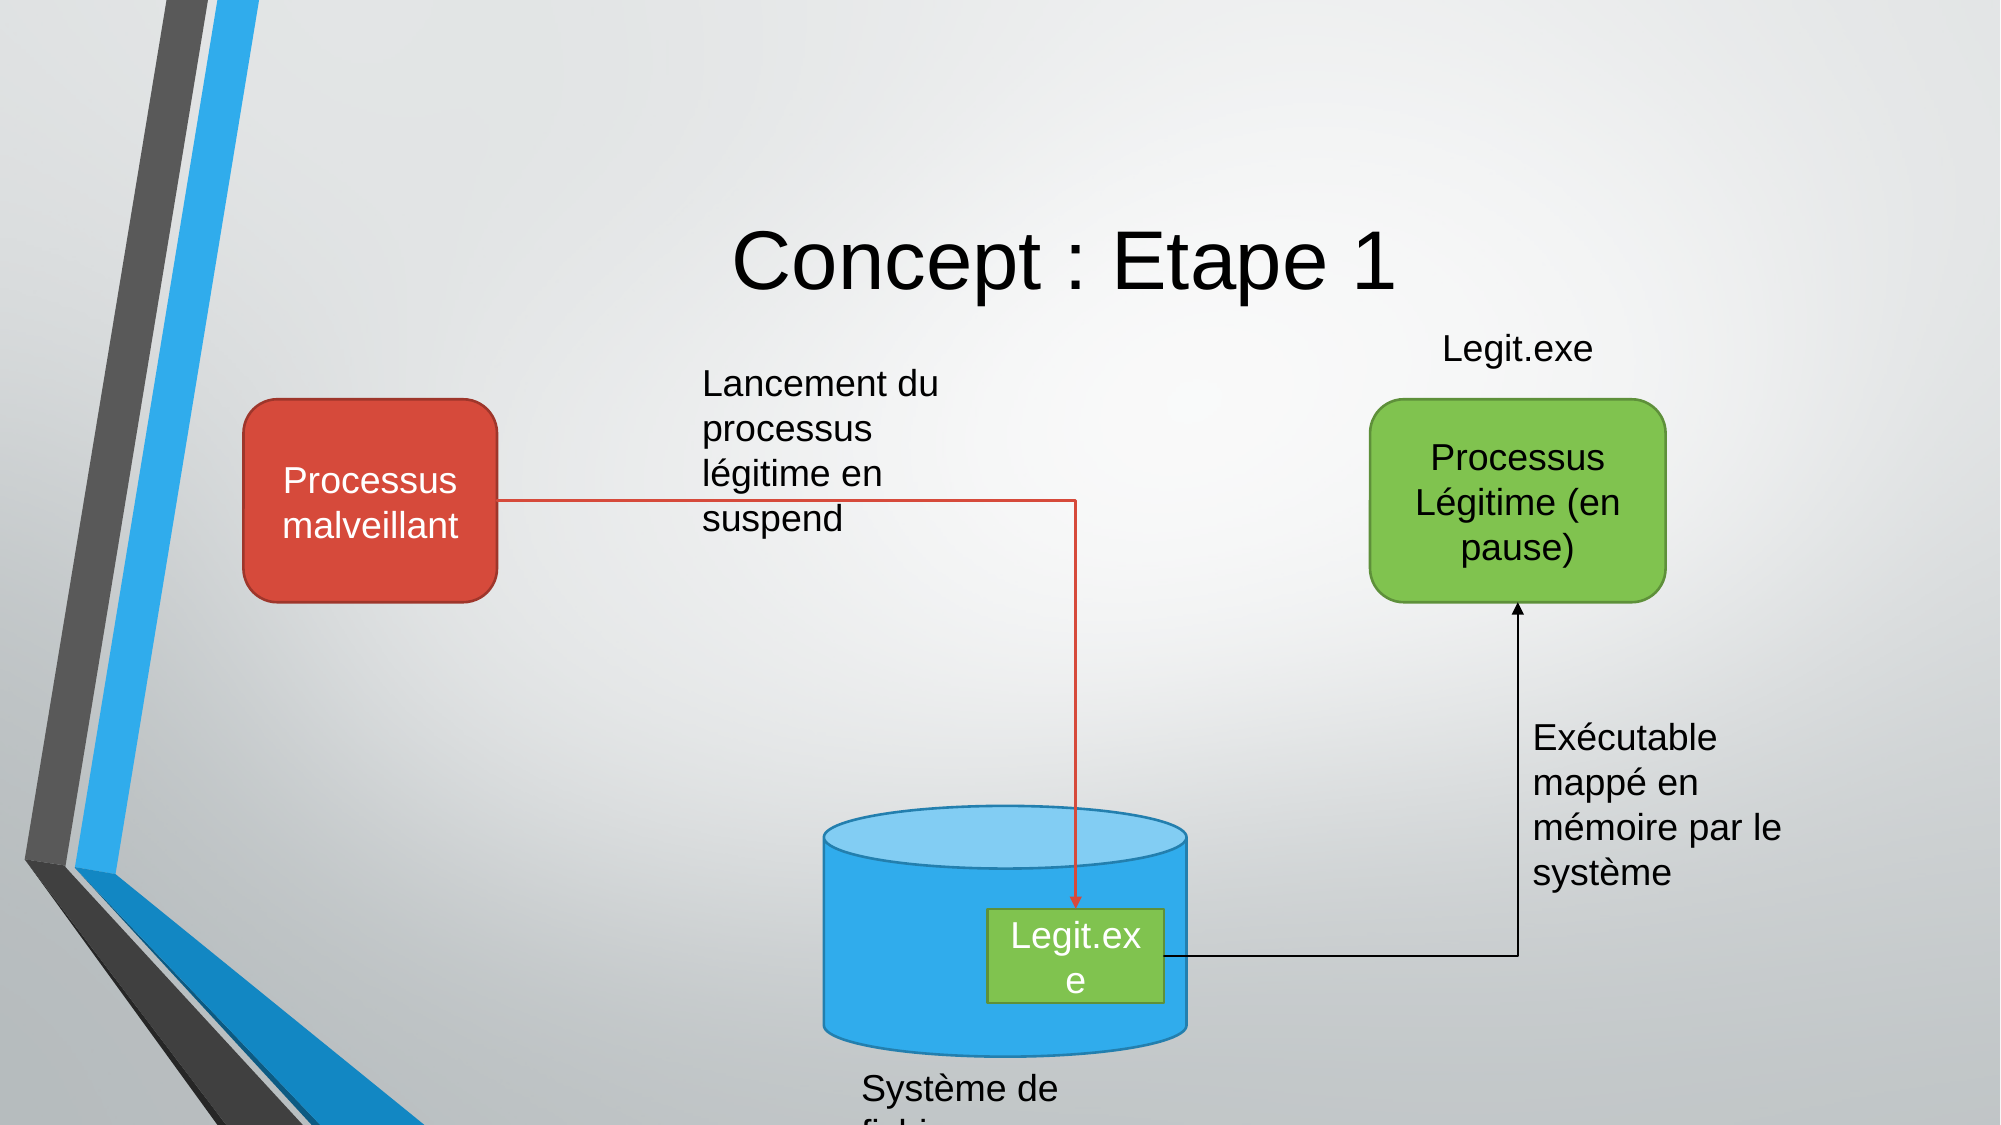

# Concept : Etape 1
Legit.exe
Lancement du processus légitime en suspend
Processus malveillant
Processus Légitime (en pause)
Exécutable mappé en mémoire par le système

Legit.exe
Système de fichier